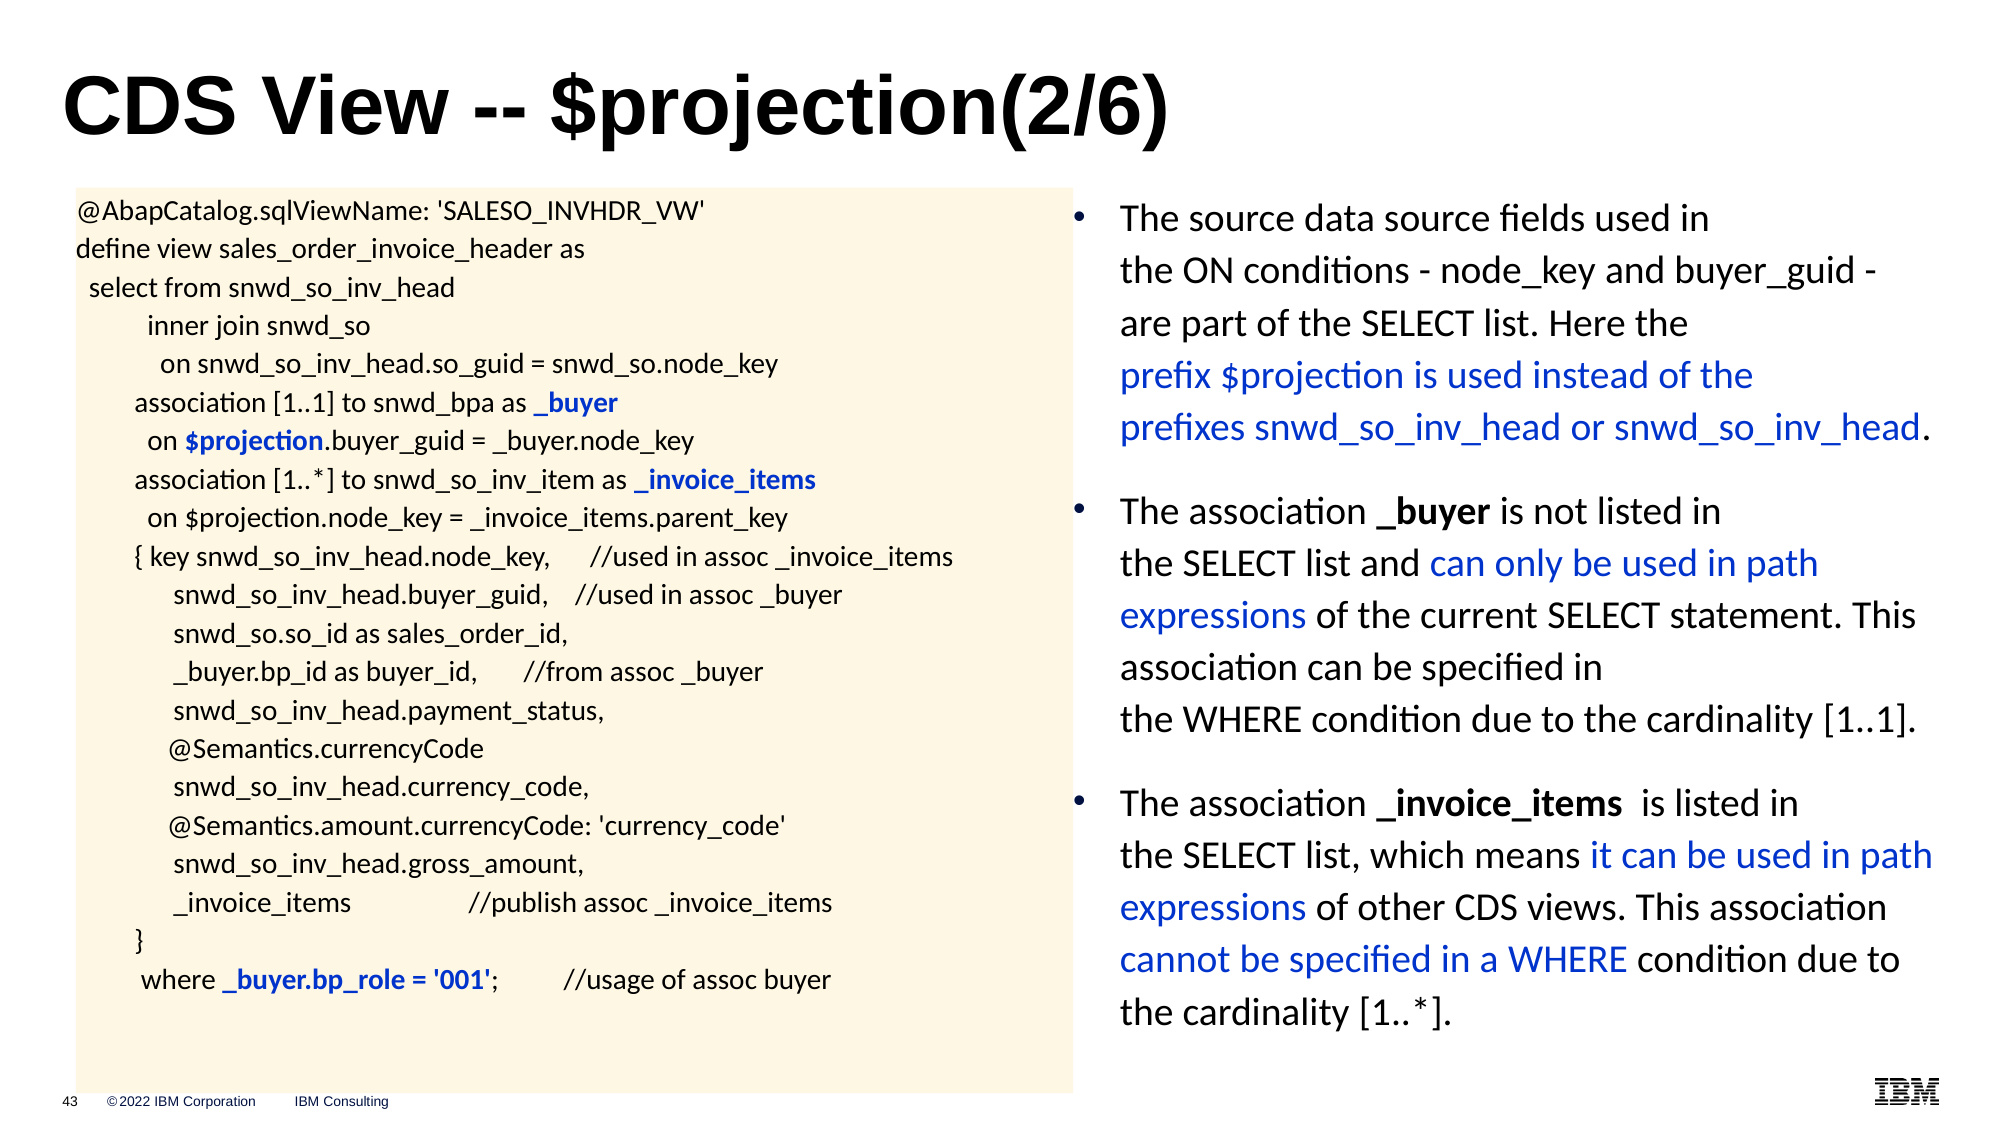

# CDS View -- $projection(2/6)
@AbapCatalog.sqlViewName: 'SALESO_INVHDR_VW'
define view sales_order_invoice_header as
  select from snwd_so_inv_head
           inner join snwd_so
             on snwd_so_inv_head.so_guid = snwd_so.node_key
         association [1..1] to snwd_bpa as _buyer
           on $projection.buyer_guid = _buyer.node_key
         association [1..*] to snwd_so_inv_item as _invoice_items
           on $projection.node_key = _invoice_items.parent_key
         { key snwd_so_inv_head.node_key,      //used in assoc _invoice_items
               snwd_so_inv_head.buyer_guid,    //used in assoc _buyer
               snwd_so.so_id as sales_order_id,
               _buyer.bp_id as buyer_id,       //from assoc _buyer
               snwd_so_inv_head.payment_status,
              @Semantics.currencyCode
               snwd_so_inv_head.currency_code,
              @Semantics.amount.currencyCode: 'currency_code'
               snwd_so_inv_head.gross_amount,
               _invoice_items                  //publish assoc _invoice_items
         }
          where _buyer.bp_role = '001';          //usage of assoc buyer

The source data source fields used in the ON conditions - node_key and buyer_guid - are part of the SELECT list. Here the prefix $projection is used instead of the prefixes snwd_so_inv_head or snwd_so_inv_head.
The association _buyer is not listed in the SELECT list and can only be used in path expressions of the current SELECT statement. This association can be specified in the WHERE condition due to the cardinality [1..1].
The association _invoice_items  is listed in the SELECT list, which means it can be used in path expressions of other CDS views. This association cannot be specified in a WHERE condition due to the cardinality [1..*].